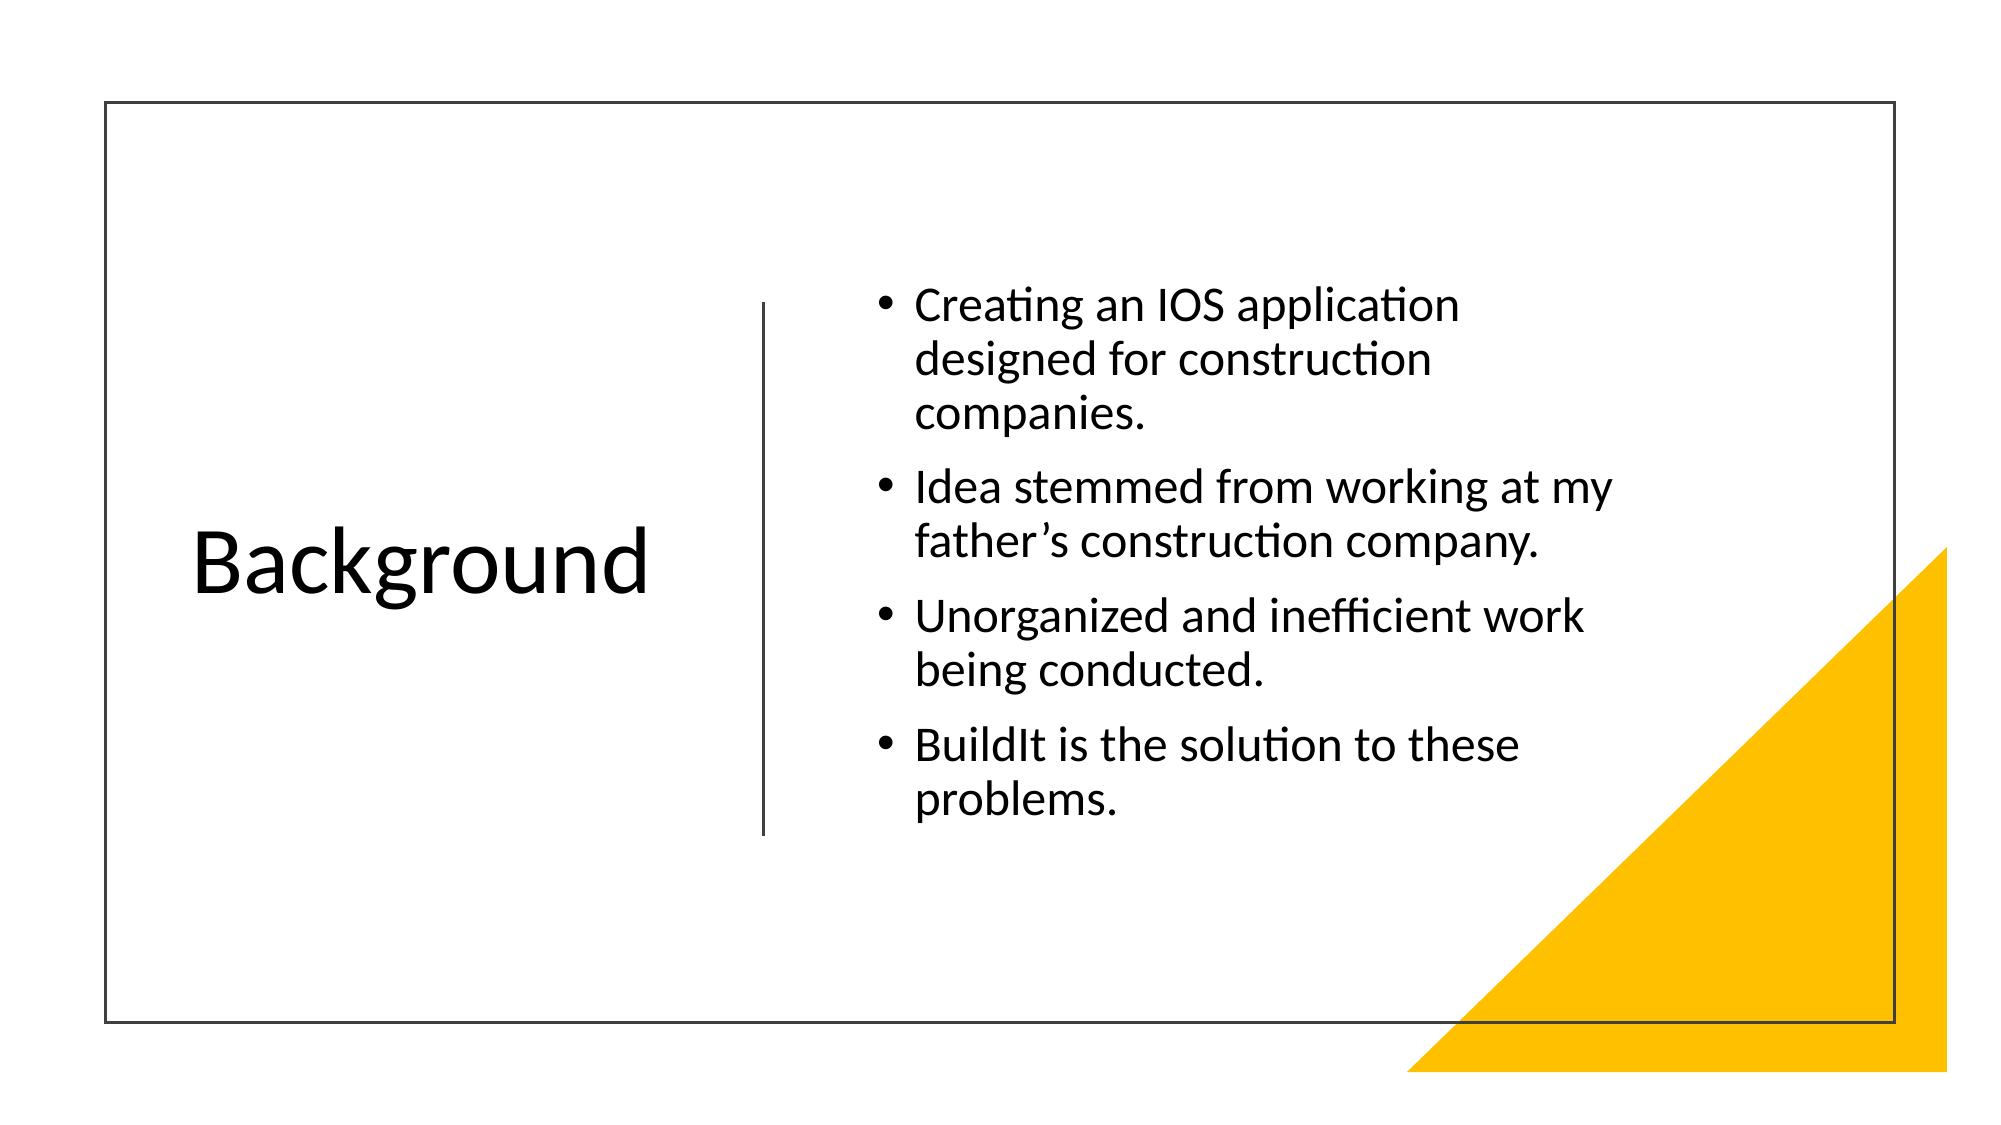

# Background
Creating an IOS application designed for construction companies.
Idea stemmed from working at my father’s construction company.
Unorganized and inefficient work being conducted.
BuildIt is the solution to these problems.